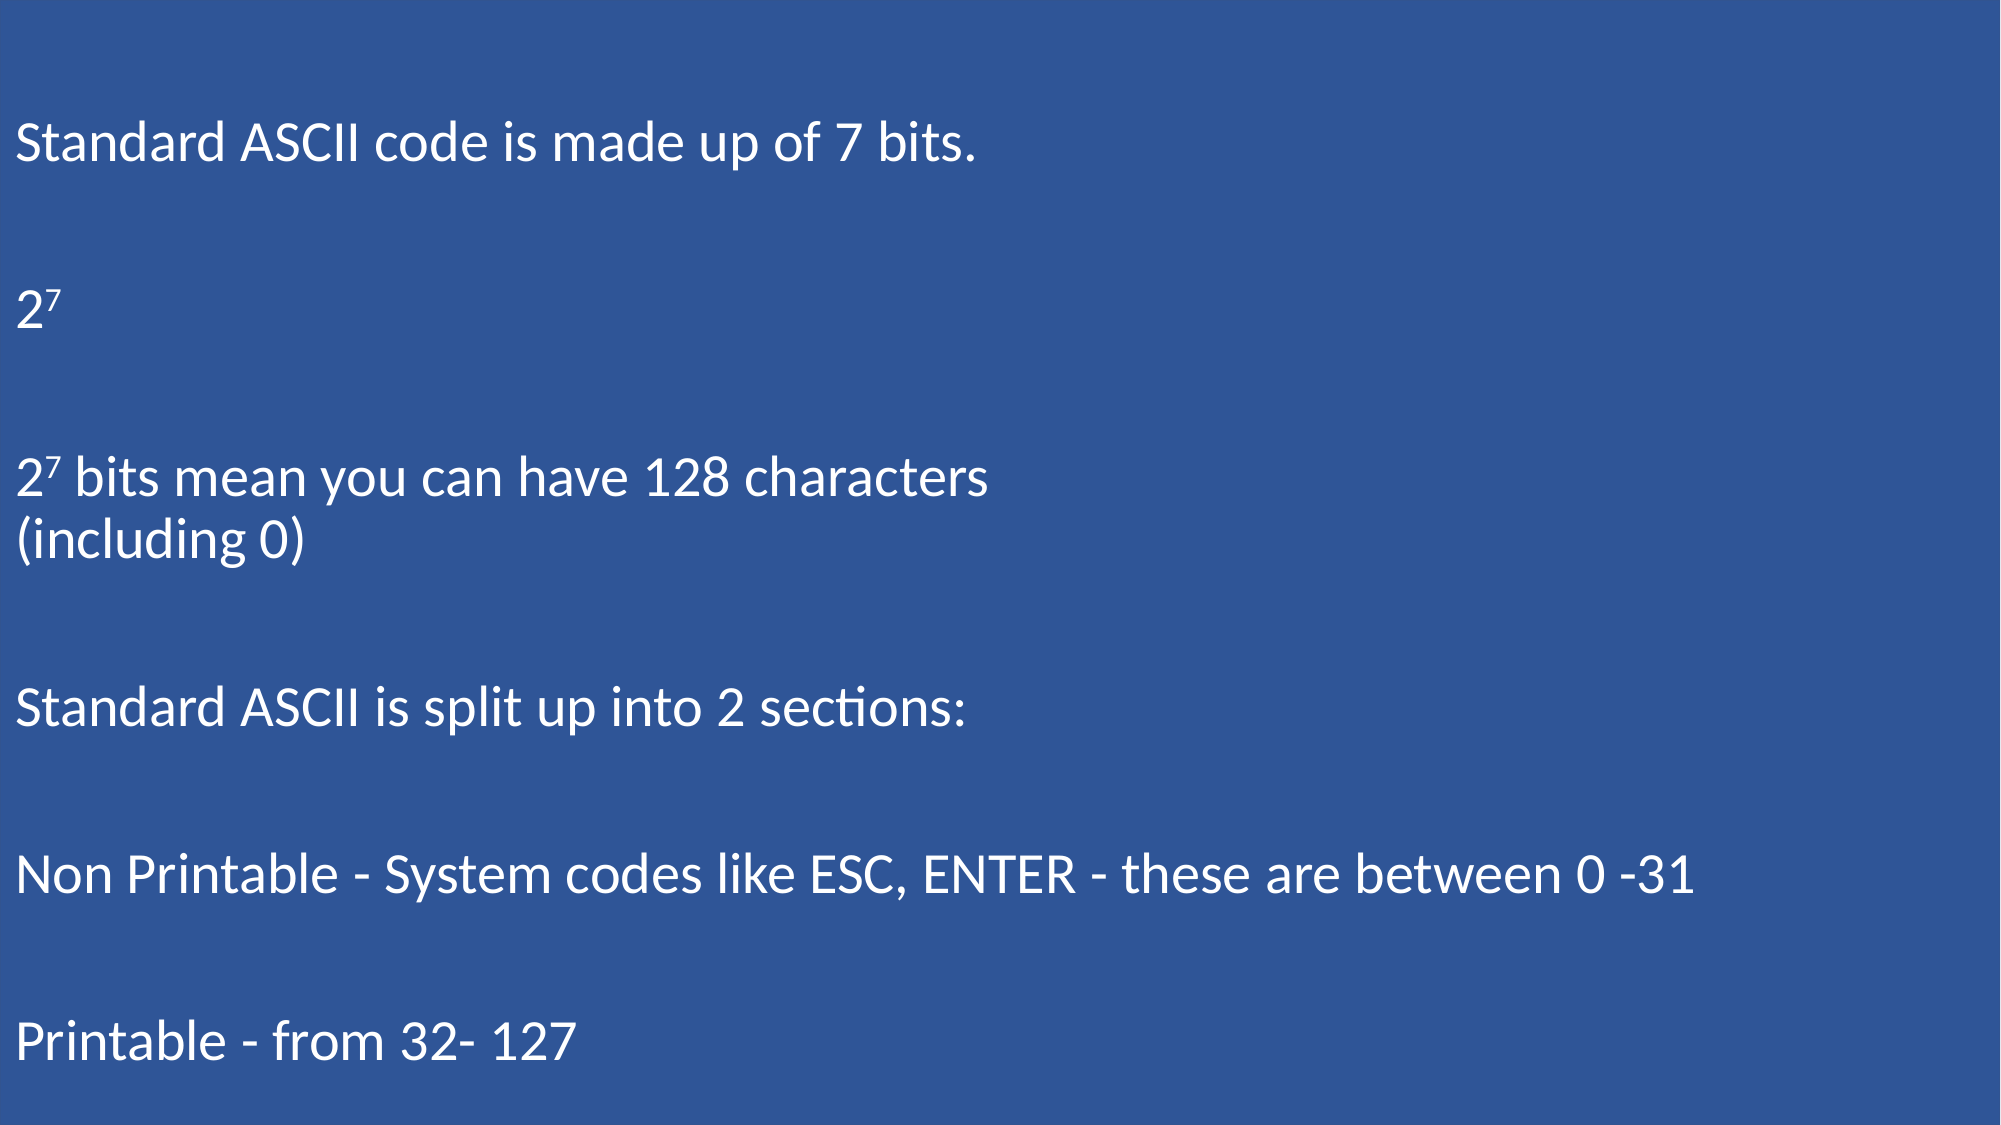

#
Standard ASCII code is made up of 7 bits.

27

27 bits mean you can have 128 characters
(including 0)

Standard ASCII is split up into 2 sections:

Non Printable - System codes like ESC, ENTER - these are between 0 -31

Printable - from 32- 127